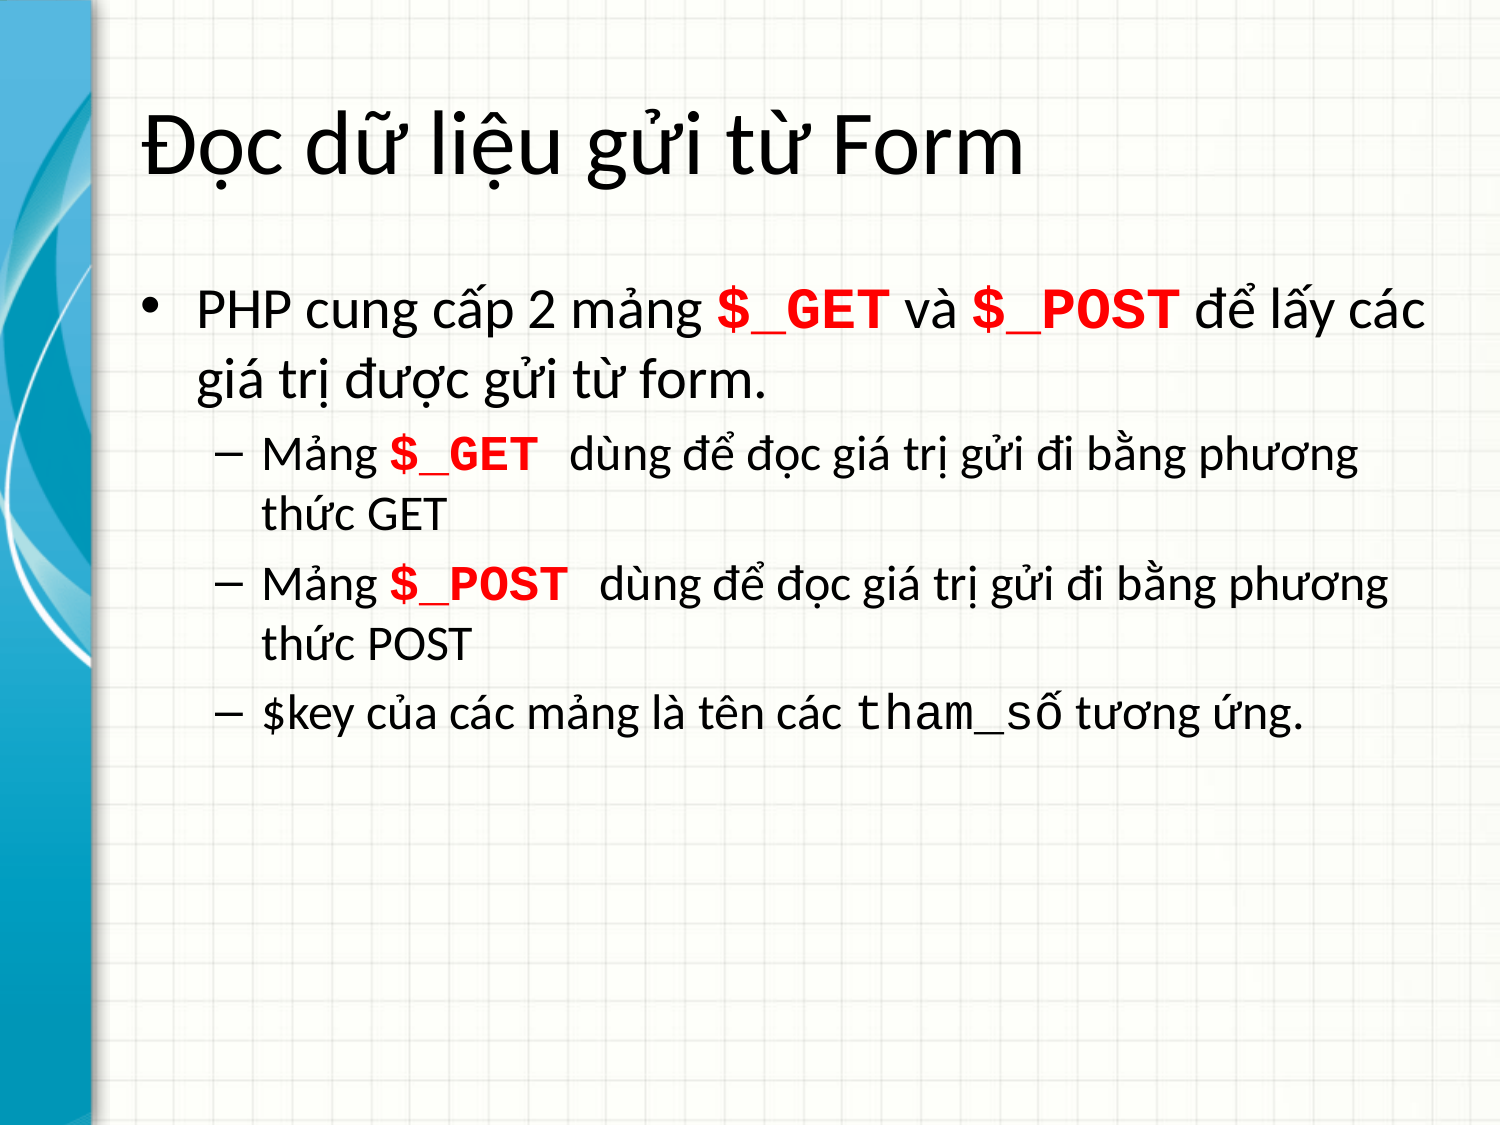

# Đọc dữ liệu gửi từ Form
PHP cung cấp 2 mảng $_GET và $_POST để lấy các giá trị được gửi từ form.
Mảng $_GET dùng để đọc giá trị gửi đi bằng phương thức GET
Mảng $_POST dùng để đọc giá trị gửi đi bằng phương thức POST
$key của các mảng là tên các tham_số tương ứng.